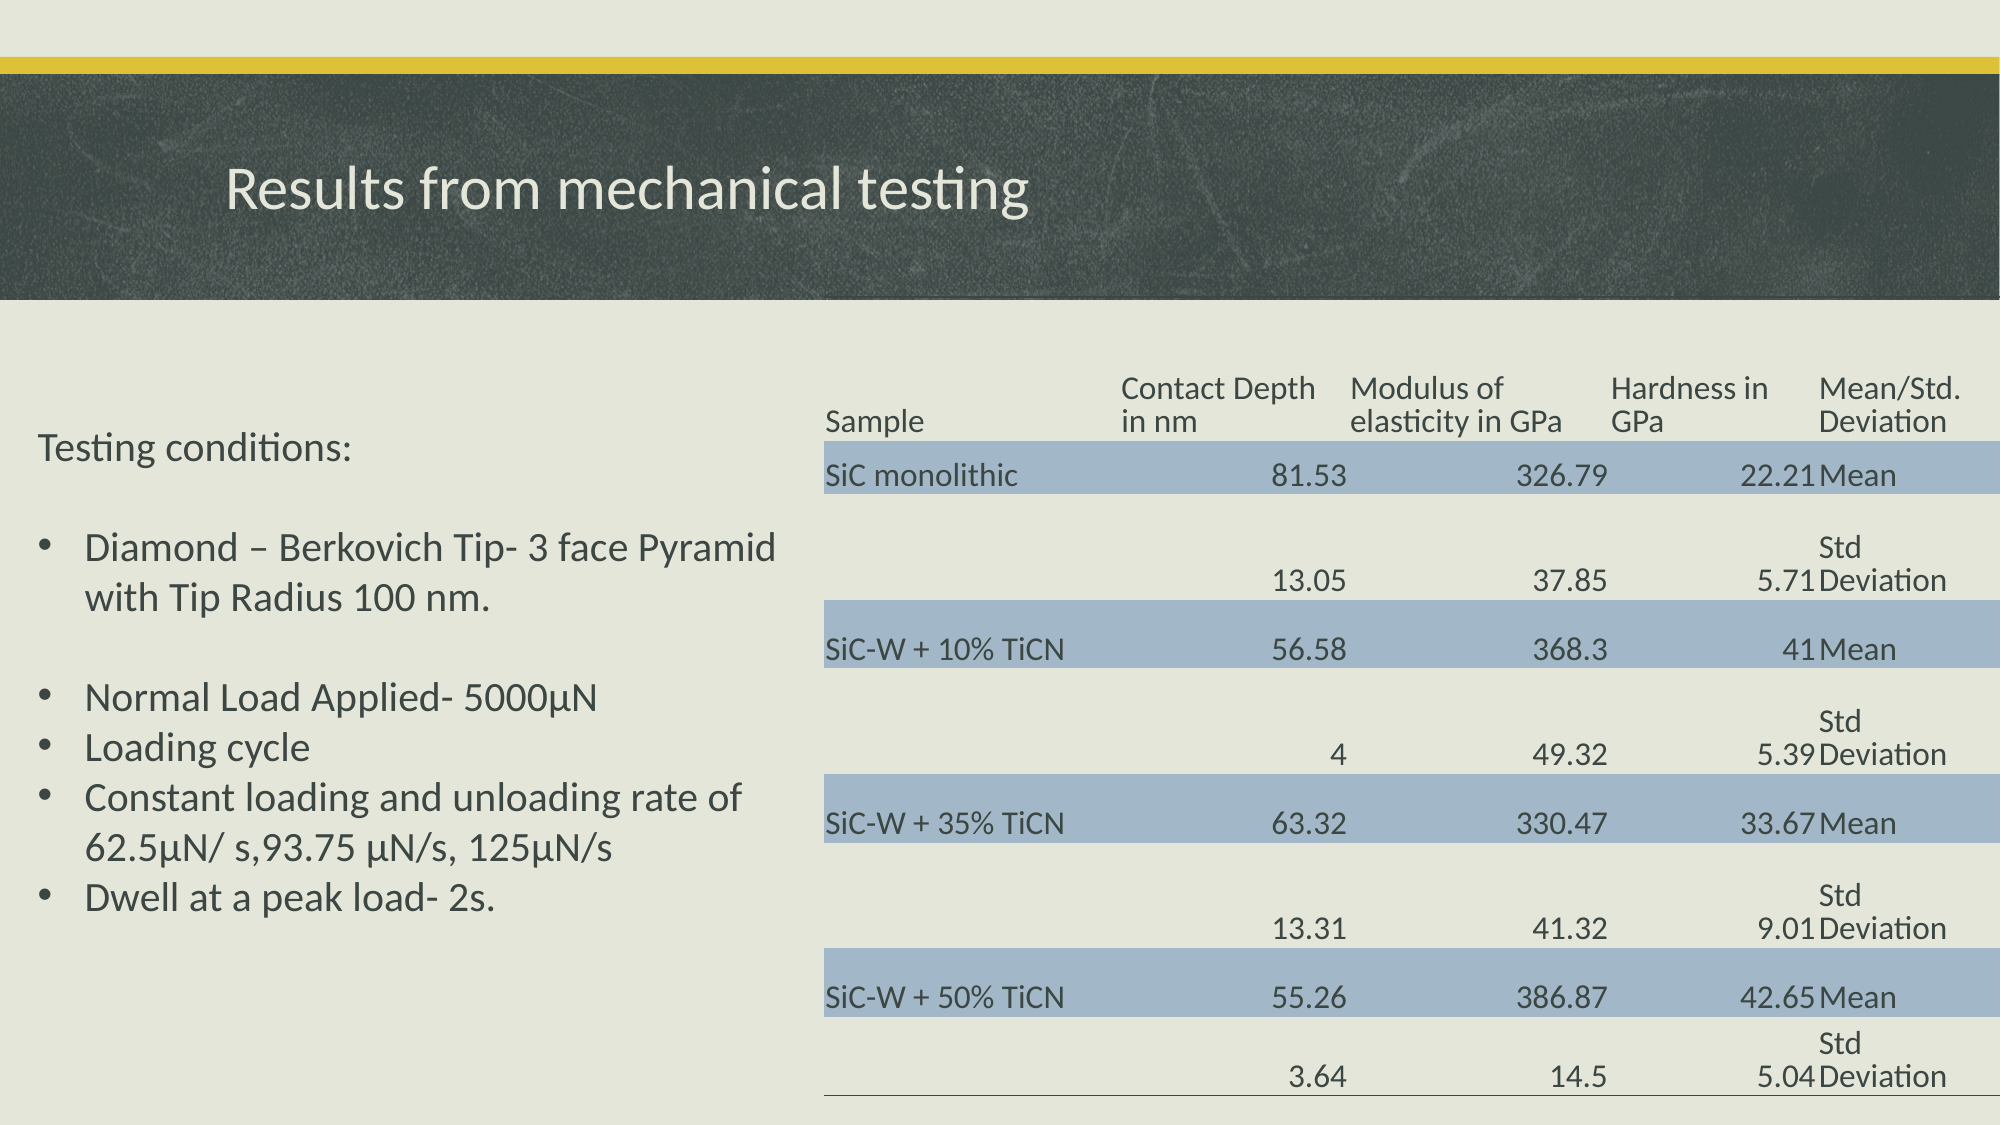

# Results from mechanical testing
| Sample | Contact Depth in nm | Modulus of elasticity in GPa | Hardness in GPa | Mean/Std. Deviation |
| --- | --- | --- | --- | --- |
| SiC monolithic | 81.53 | 326.79 | 22.21 | Mean |
|  | 13.05 | 37.85 | 5.71 | Std Deviation |
| SiC-W + 10% TiCN | 56.58 | 368.3 | 41 | Mean |
|  | 4 | 49.32 | 5.39 | Std Deviation |
| SiC-W + 35% TiCN | 63.32 | 330.47 | 33.67 | Mean |
|  | 13.31 | 41.32 | 9.01 | Std Deviation |
| SiC-W + 50% TiCN | 55.26 | 386.87 | 42.65 | Mean |
|  | 3.64 | 14.5 | 5.04 | Std Deviation |
Testing conditions:

Diamond – Berkovich Tip- 3 face Pyramid with Tip Radius 100 nm.

Normal Load Applied- 5000µN
Loading cycle
Constant loading and unloading rate of 62.5µN/ s,93.75 µN/s, 125µN/s
Dwell at a peak load- 2s.